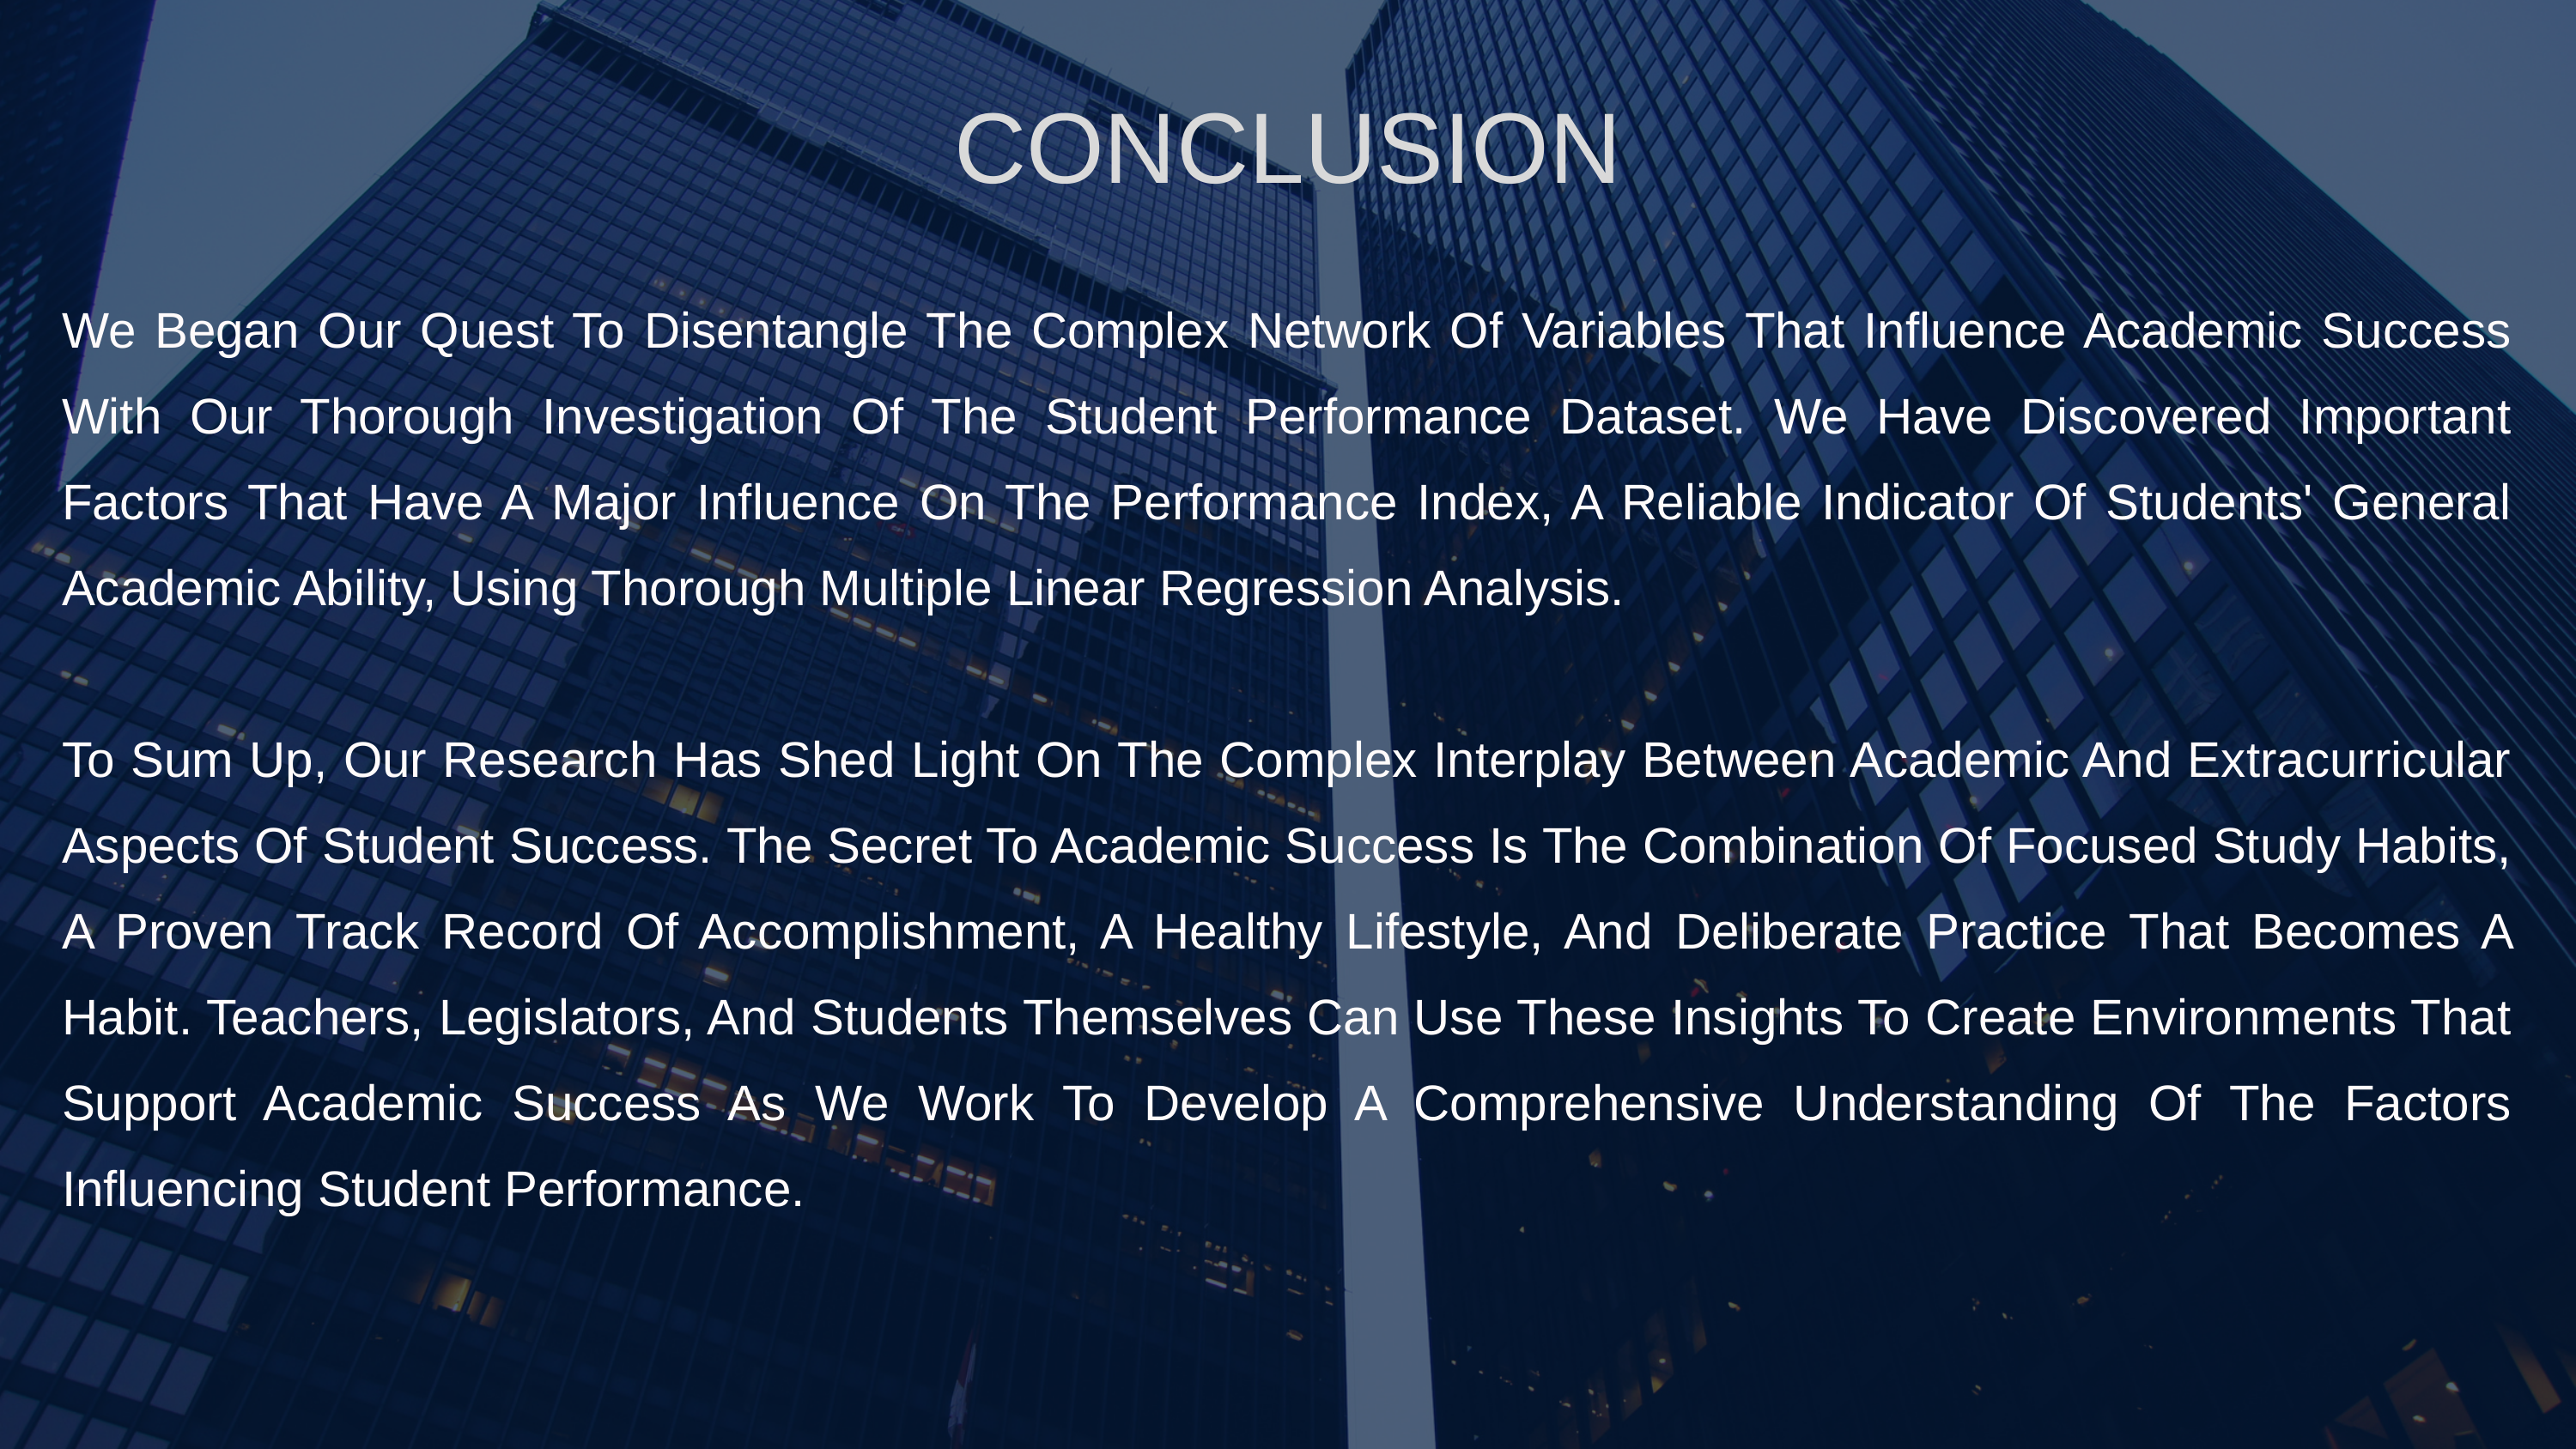

CONCLUSION
We Began Our Quest To Disentangle The Complex Network Of Variables That Influence Academic Success With Our Thorough Investigation Of The Student Performance Dataset. We Have Discovered Important Factors That Have A Major Influence On The Performance Index, A Reliable Indicator Of Students' General Academic Ability, Using Thorough Multiple Linear Regression Analysis.

To Sum Up, Our Research Has Shed Light On The Complex Interplay Between Academic And Extracurricular Aspects Of Student Success. The Secret To Academic Success Is The Combination Of Focused Study Habits, A Proven Track Record Of Accomplishment, A Healthy Lifestyle, And Deliberate Practice That Becomes A Habit. Teachers, Legislators, And Students Themselves Can Use These Insights To Create Environments That Support Academic Success As We Work To Develop A Comprehensive Understanding Of The Factors Influencing Student Performance.